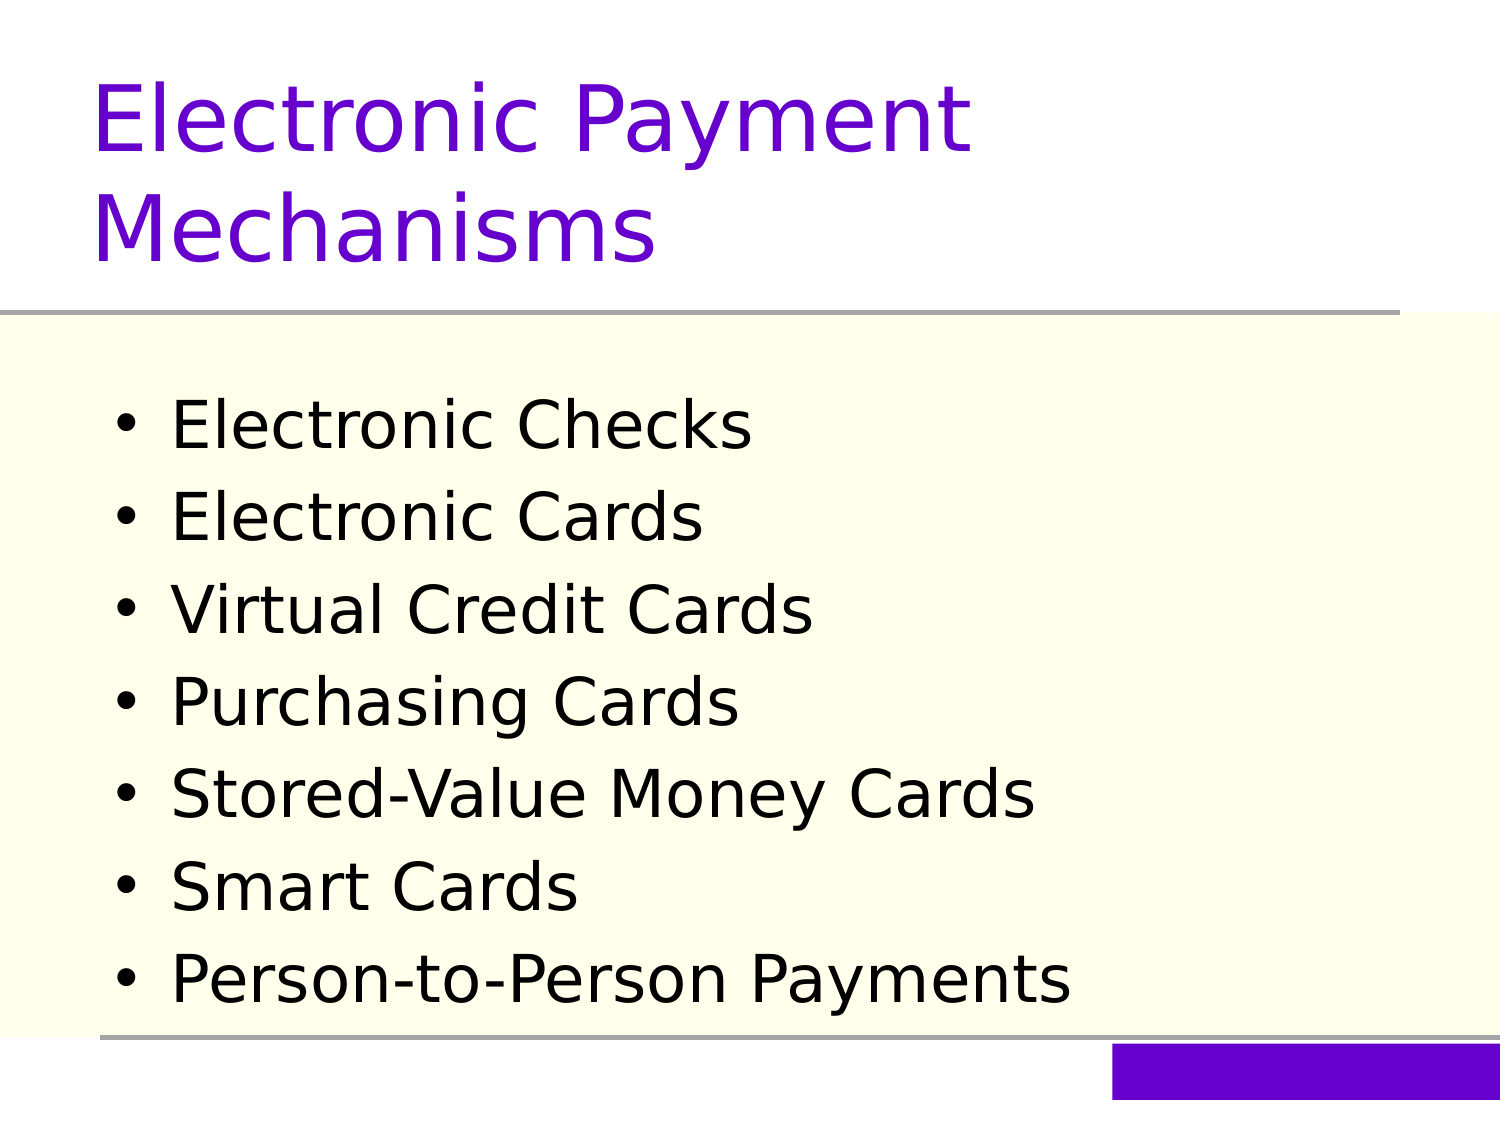

Electronic Payment Mechanisms
Electronic Checks
Electronic Cards
Virtual Credit Cards
Purchasing Cards
Stored-Value Money Cards
Smart Cards
Person-to-Person Payments